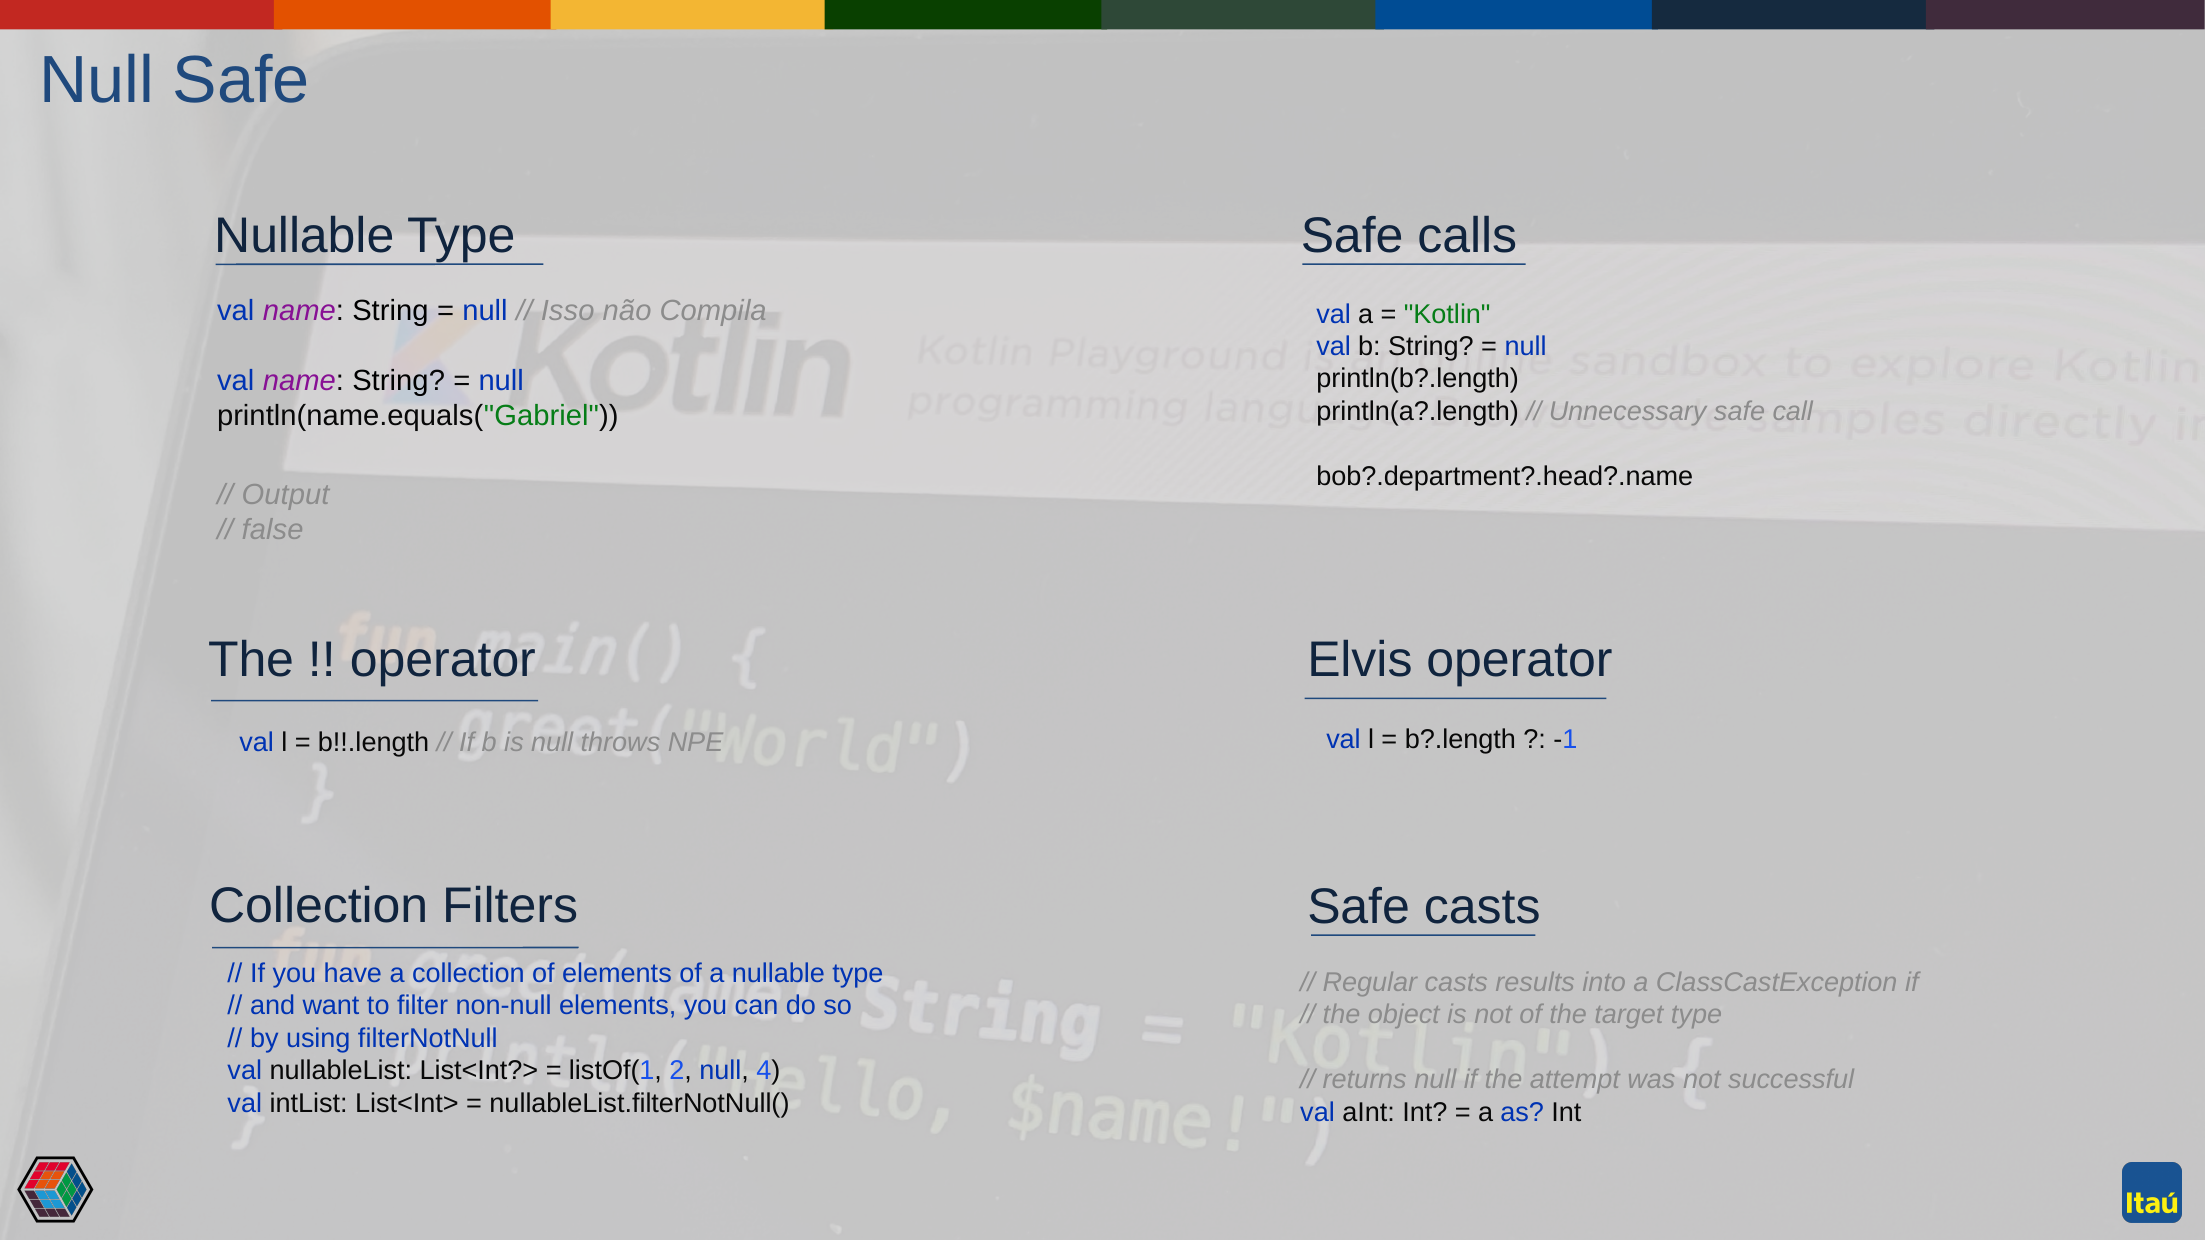

Null Safe
Nullable Type

Safe calls﻿

val name: String = null // Isso não Compila

val name: String? = null
println(name.equals("Gabriel"))
// Output
// false
val a = "Kotlin"
val b: String? = null
println(b?.length)
println(a?.length) // Unnecessary safe call

bob?.department?.head?.name
The !! operator﻿
Elvis operator﻿

val l = b?.length ?: -1
val l = b!!.length // If b is null throws NPE
Collection Filters
Safe casts﻿

// If you have a collection of elements of a nullable type
// and want to filter non-null elements, you can do so
// by using filterNotNull
val nullableList: List<Int?> = listOf(1, 2, null, 4)
val intList: List<Int> = nullableList.filterNotNull()
// Regular casts results into a ClassCastException if
// the object is not of the target type

// returns null if the attempt was not successful
val aInt: Int? = a as? Int